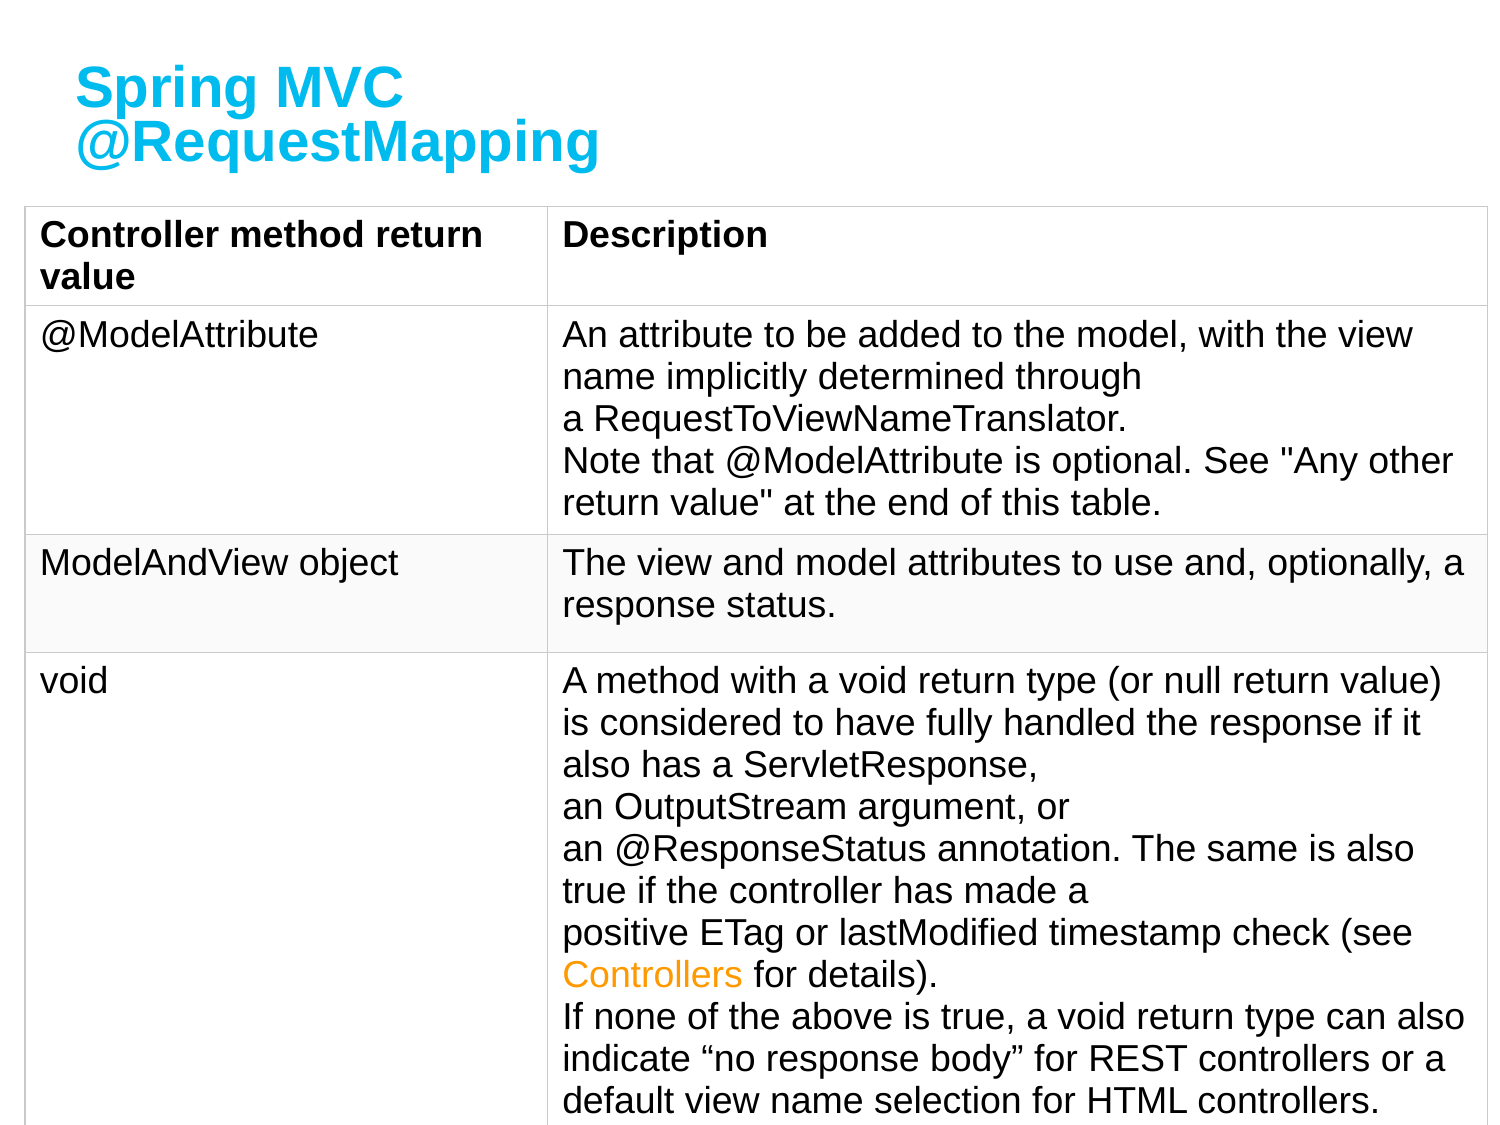

# Spring MVC @RequestMapping
| Controller method return value | Description |
| --- | --- |
| @ModelAttribute | An attribute to be added to the model, with the view name implicitly determined through a RequestToViewNameTranslator. Note that @ModelAttribute is optional. See "Any other return value" at the end of this table. |
| ModelAndView object | The view and model attributes to use and, optionally, a response status. |
| void | A method with a void return type (or null return value) is considered to have fully handled the response if it also has a ServletResponse, an OutputStream argument, or an @ResponseStatus annotation. The same is also true if the controller has made a positive ETag or lastModified timestamp check (see Controllers for details). If none of the above is true, a void return type can also indicate “no response body” for REST controllers or a default view name selection for HTML controllers. |